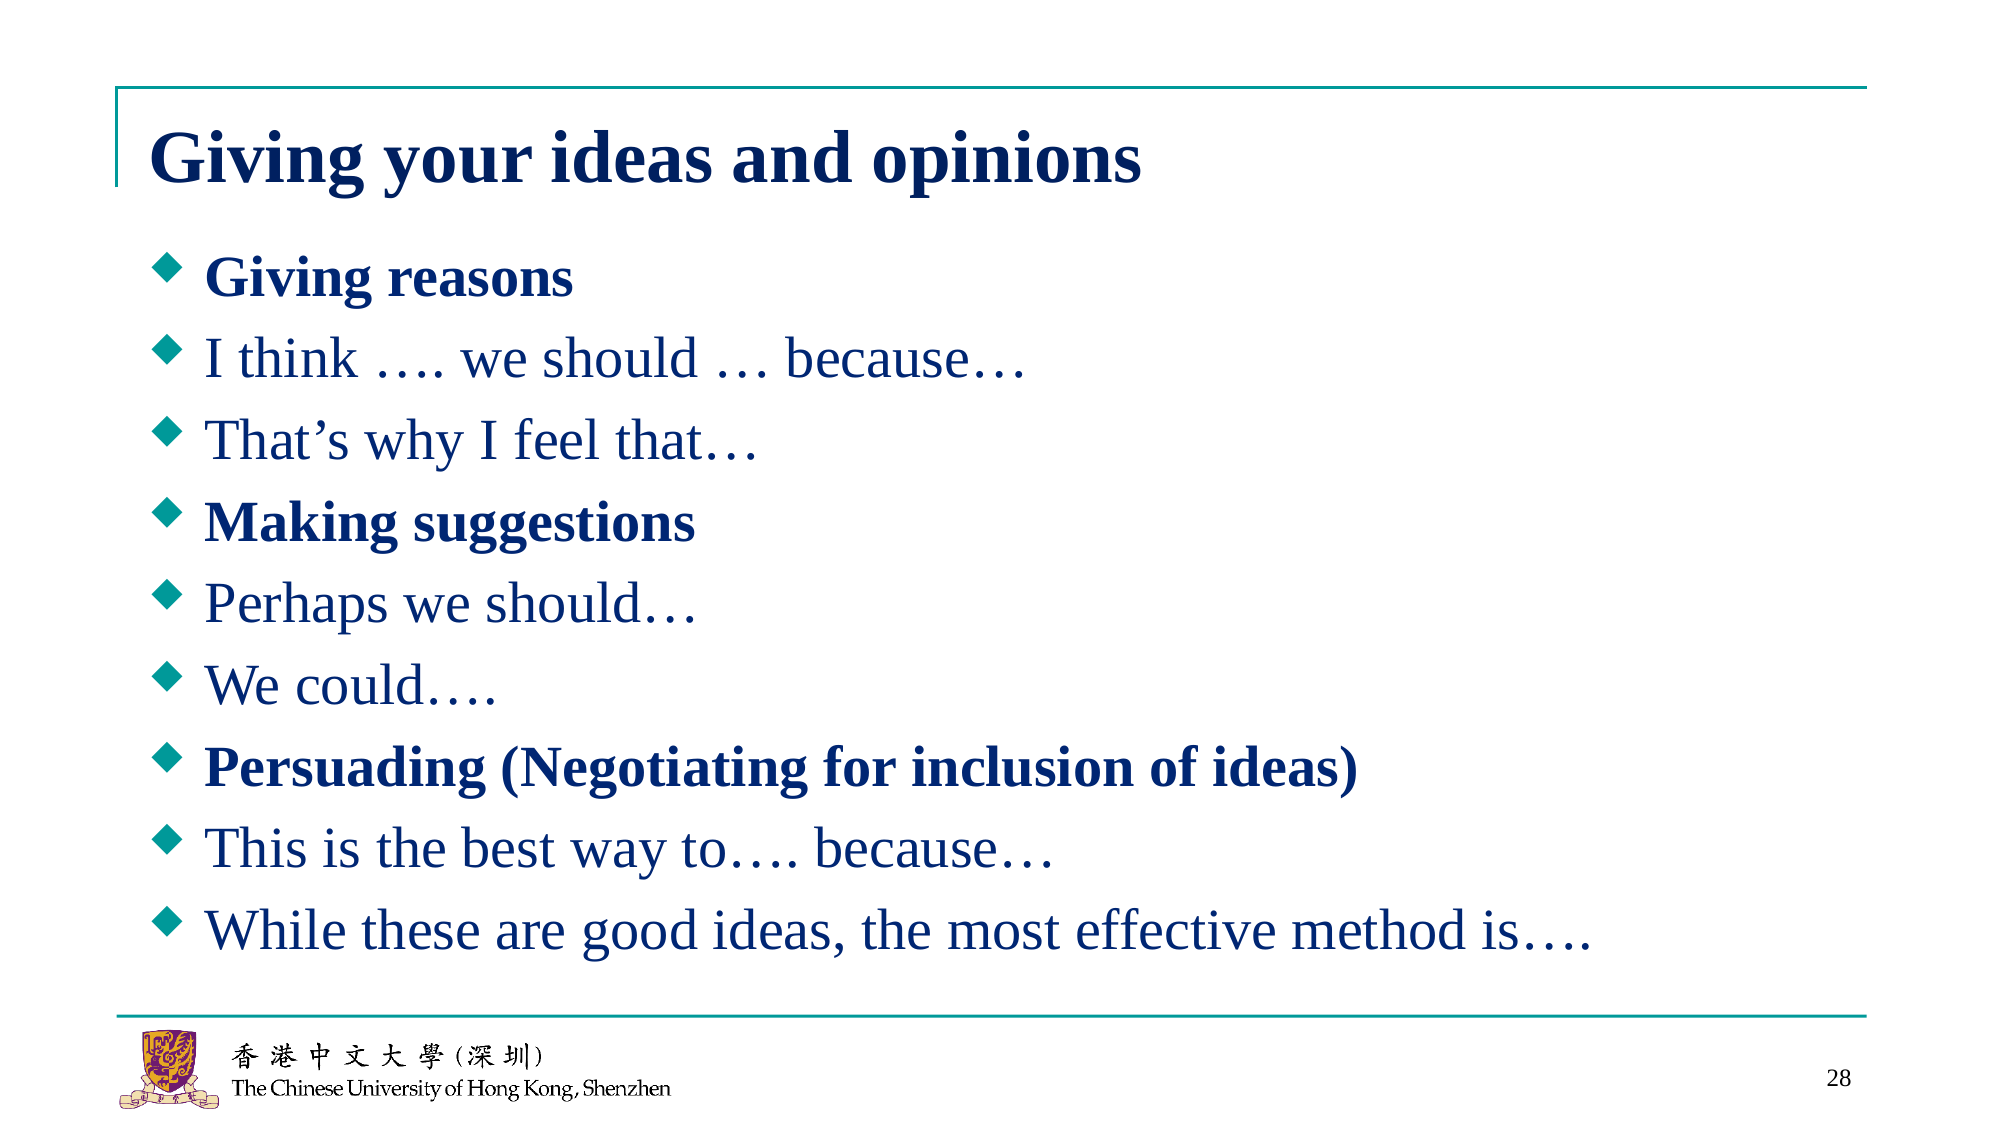

# Giving your ideas and opinions
Giving reasons
I think …. we should … because…
That’s why I feel that…
Making suggestions
Perhaps we should…
We could….
Persuading (Negotiating for inclusion of ideas)
This is the best way to…. because…
While these are good ideas, the most effective method is….

28